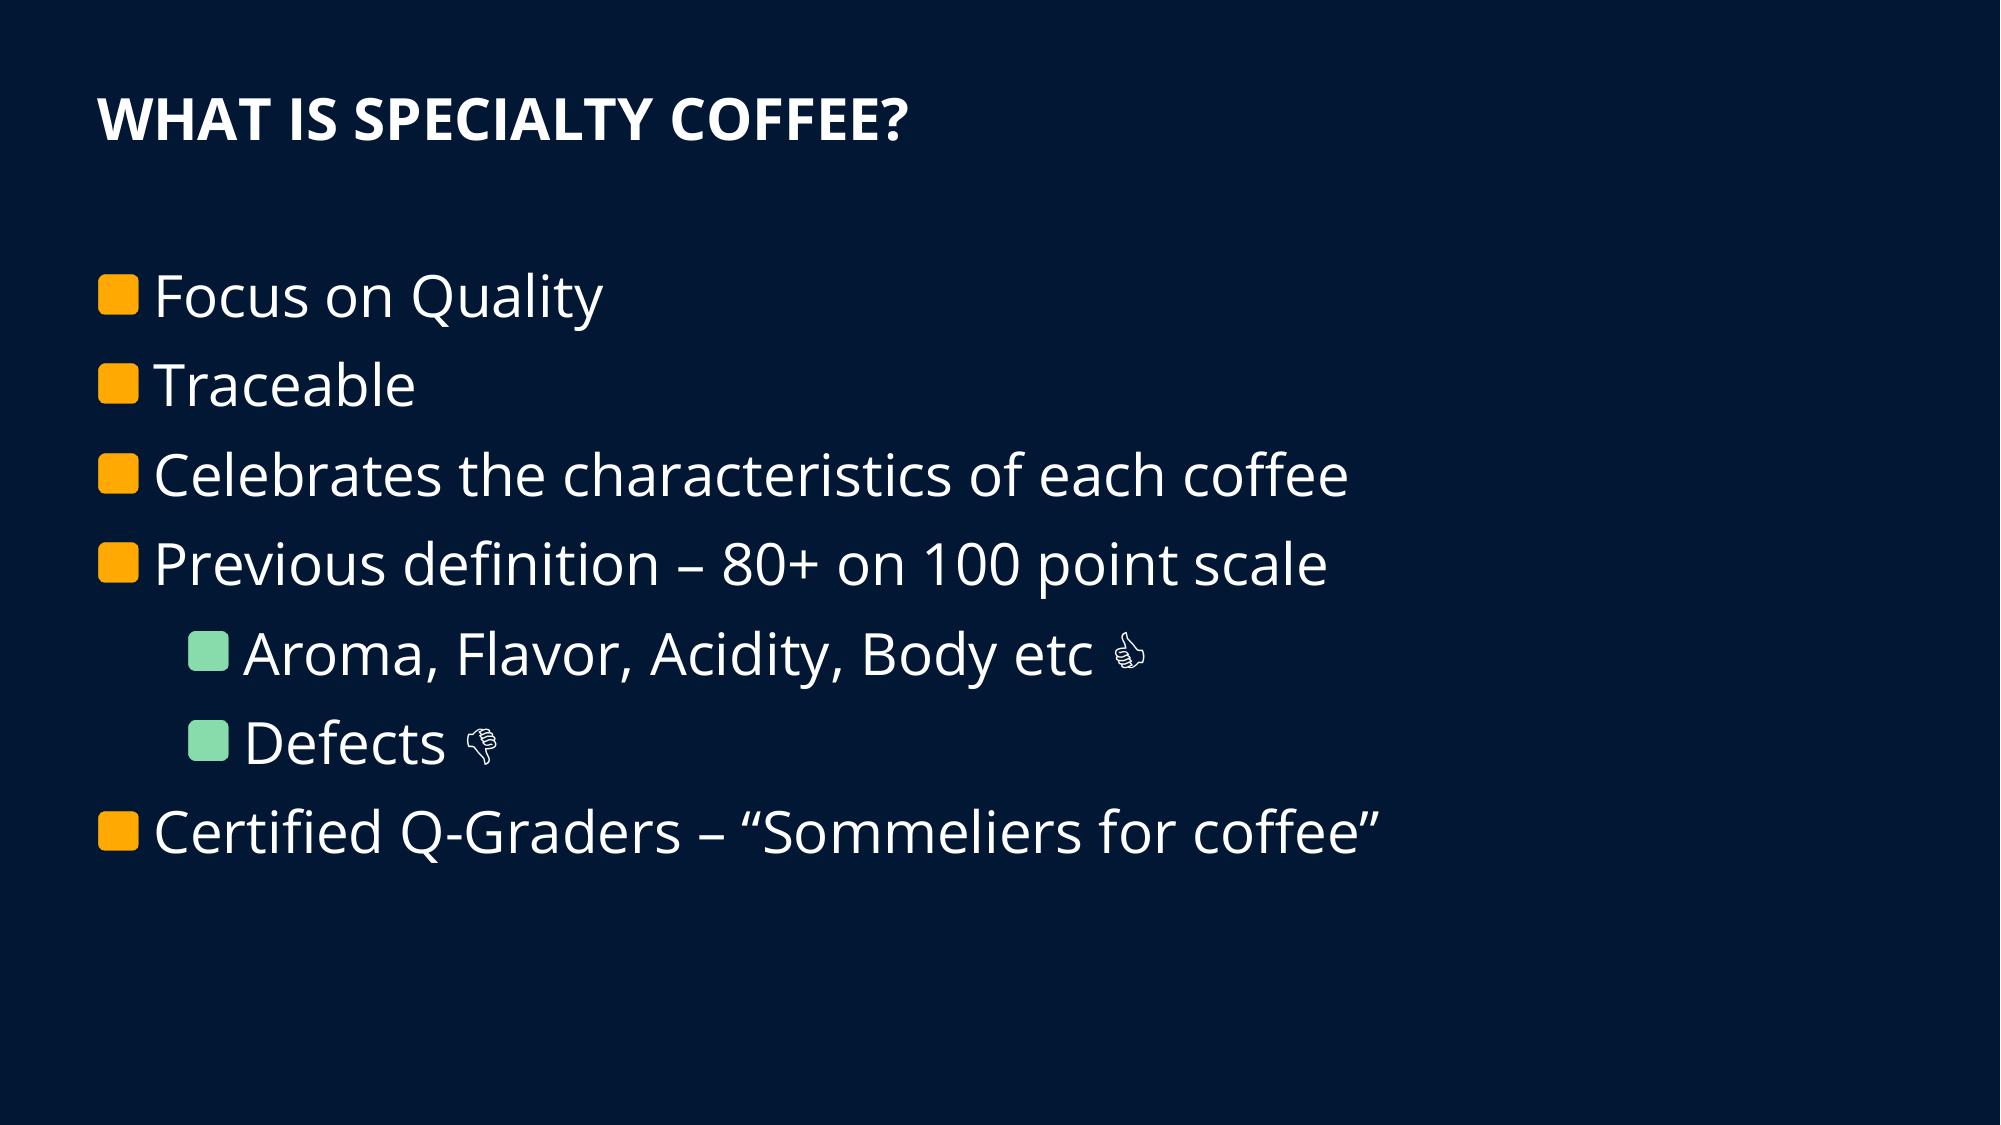

# What is Specialty Coffee?
 Focus on Quality
 Traceable
 Celebrates the characteristics of each coffee
 Previous definition – 80+ on 100 point scale
 Aroma, Flavor, Acidity, Body etc 👍
 Defects 👎
 Certified Q-Graders – “Sommeliers for coffee”